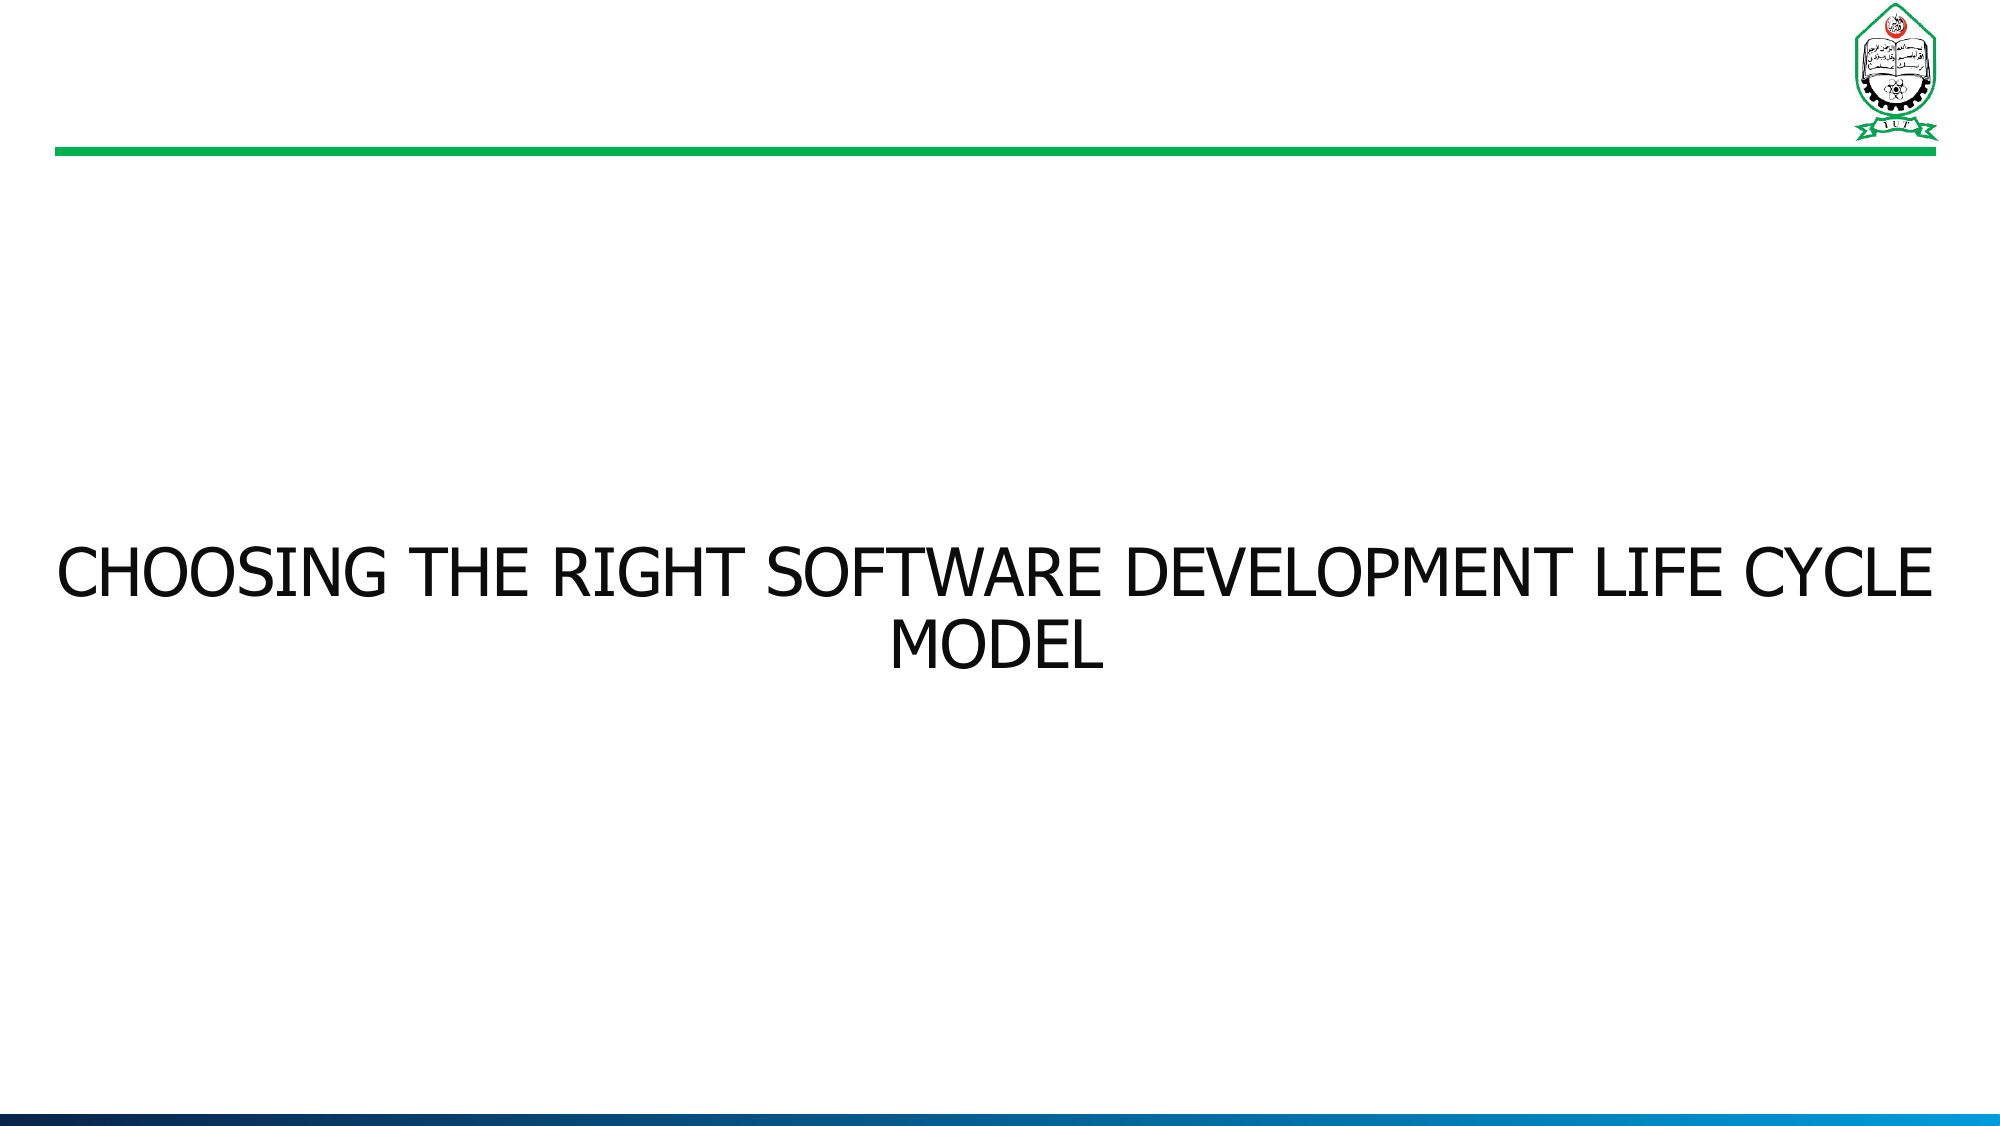

# Choosing the right Software development life cycle model